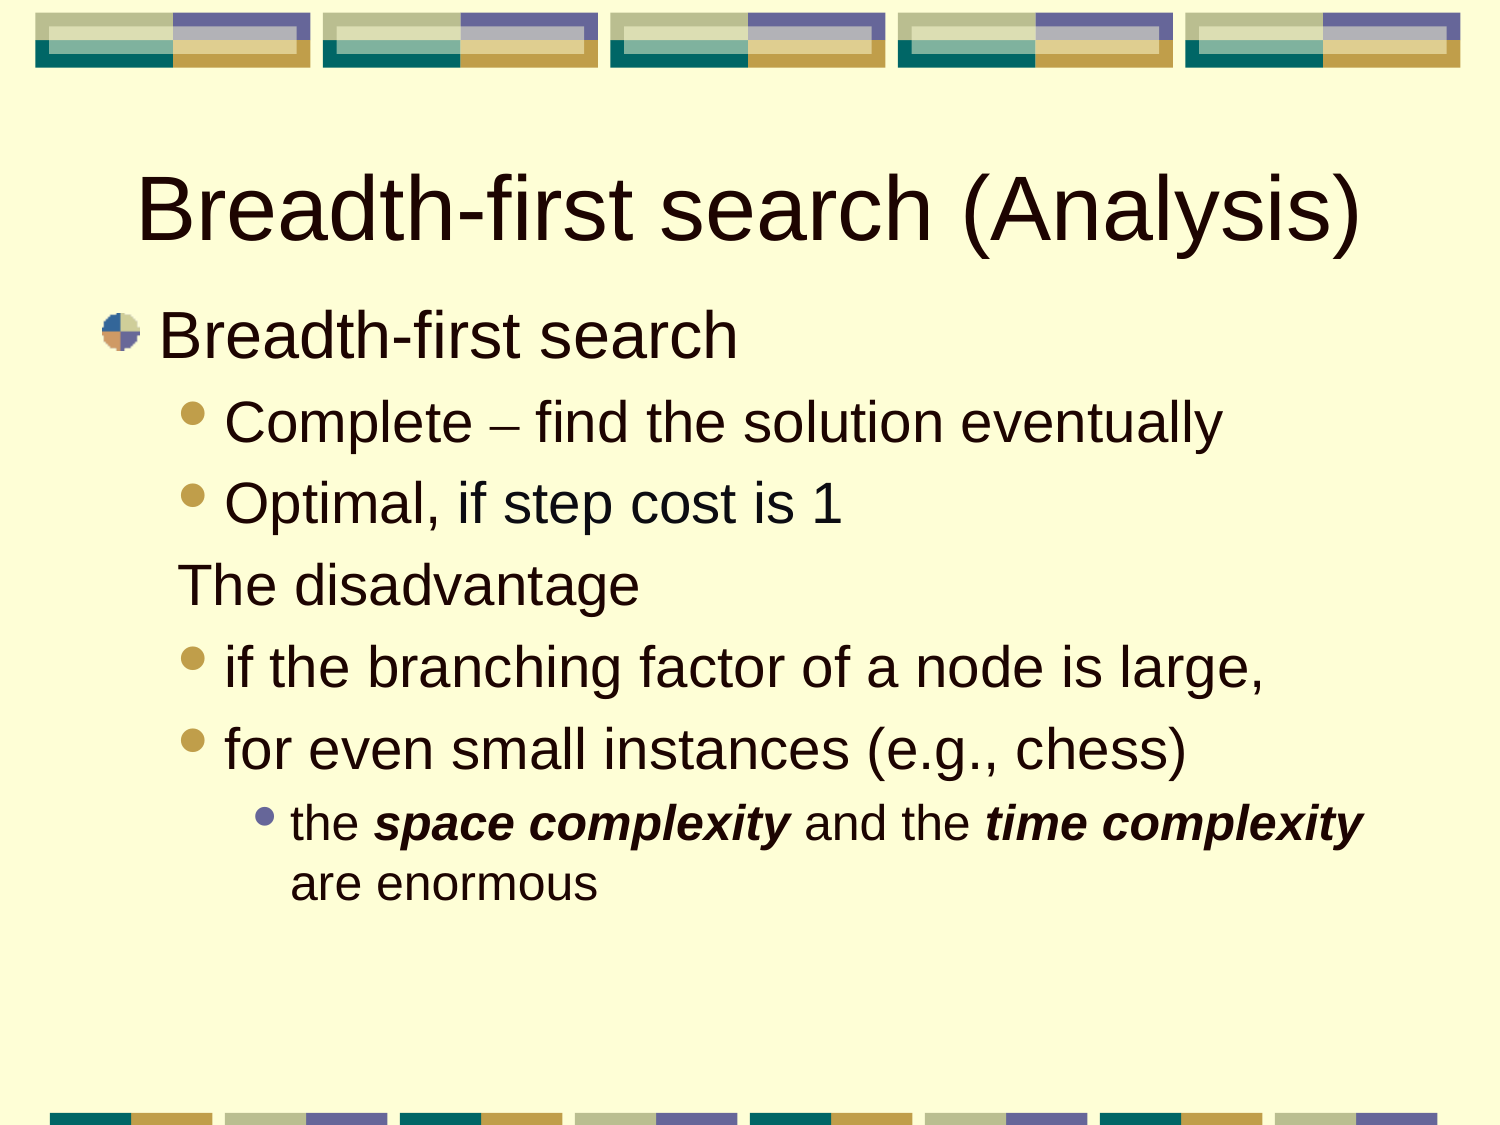

# Breadth-first search (Analysis)
Breadth-first search
Complete – find the solution eventually
Optimal, if step cost is 1
The disadvantage
if the branching factor of a node is large,
for even small instances (e.g., chess)
the space complexity and the time complexity are enormous